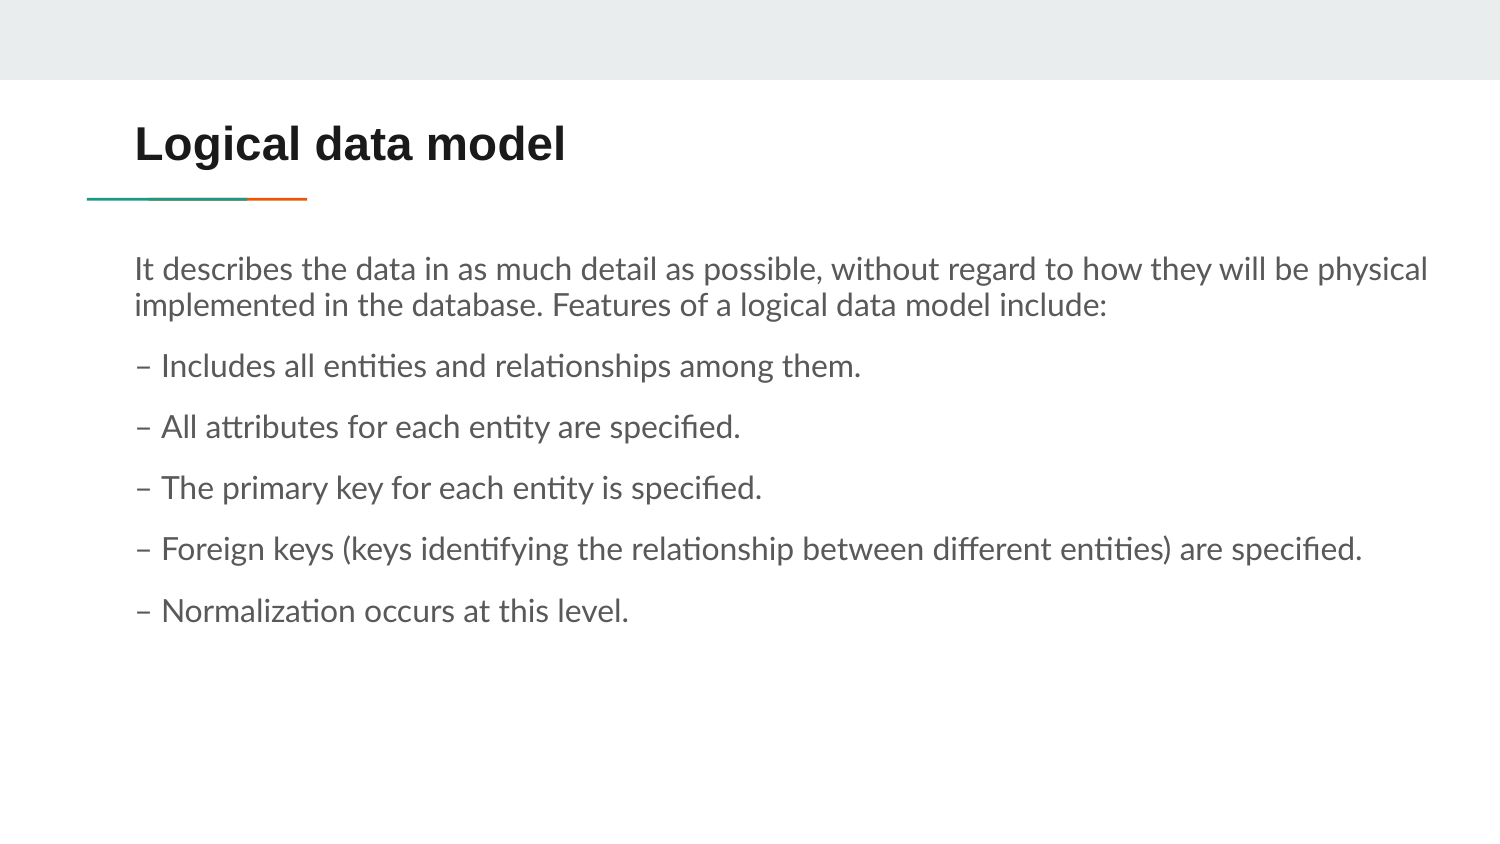

# Logical data model
It describes the data in as much detail as possible, without regard to how they will be physical implemented in the database. Features of a logical data model include:
– Includes all entities and relationships among them.
– All attributes for each entity are specified.
– The primary key for each entity is specified.
– Foreign keys (keys identifying the relationship between different entities) are specified.
– Normalization occurs at this level.